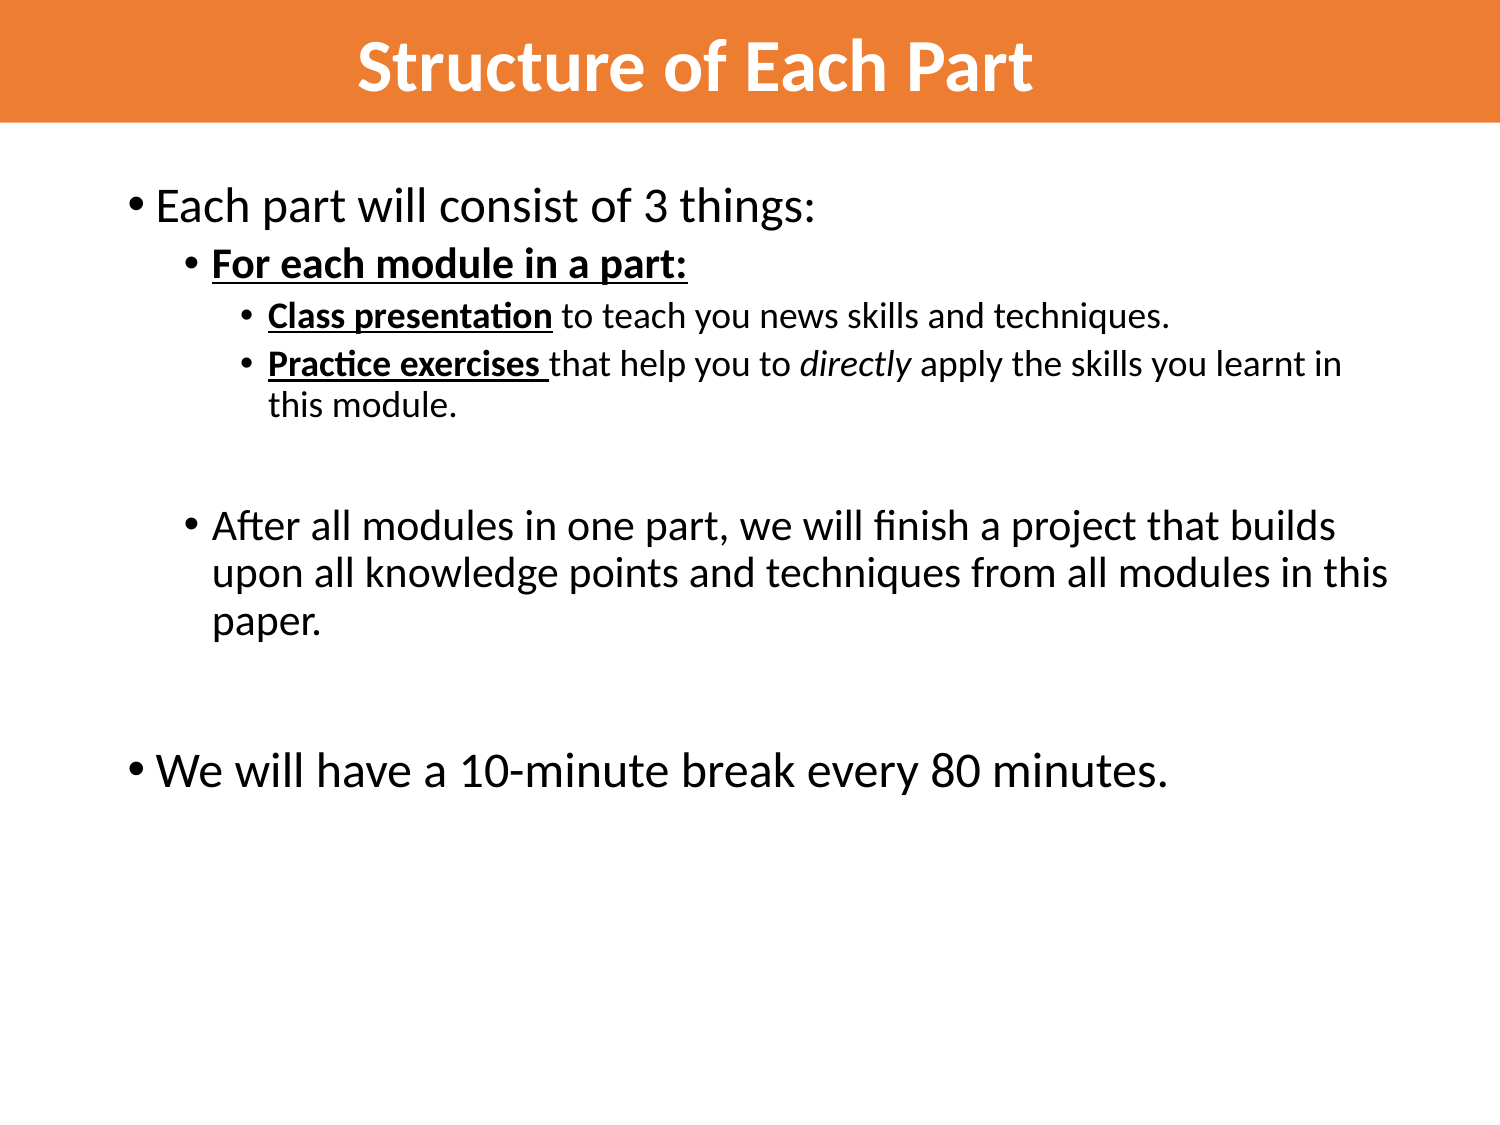

Structure of Each Part
Each part will consist of 3 things:
For each module in a part:
Class presentation to teach you news skills and techniques.
Practice exercises that help you to directly apply the skills you learnt in this module.

After all modules in one part, we will finish a project that builds upon all knowledge points and techniques from all modules in this paper.

We will have a 10-minute break every 80 minutes.